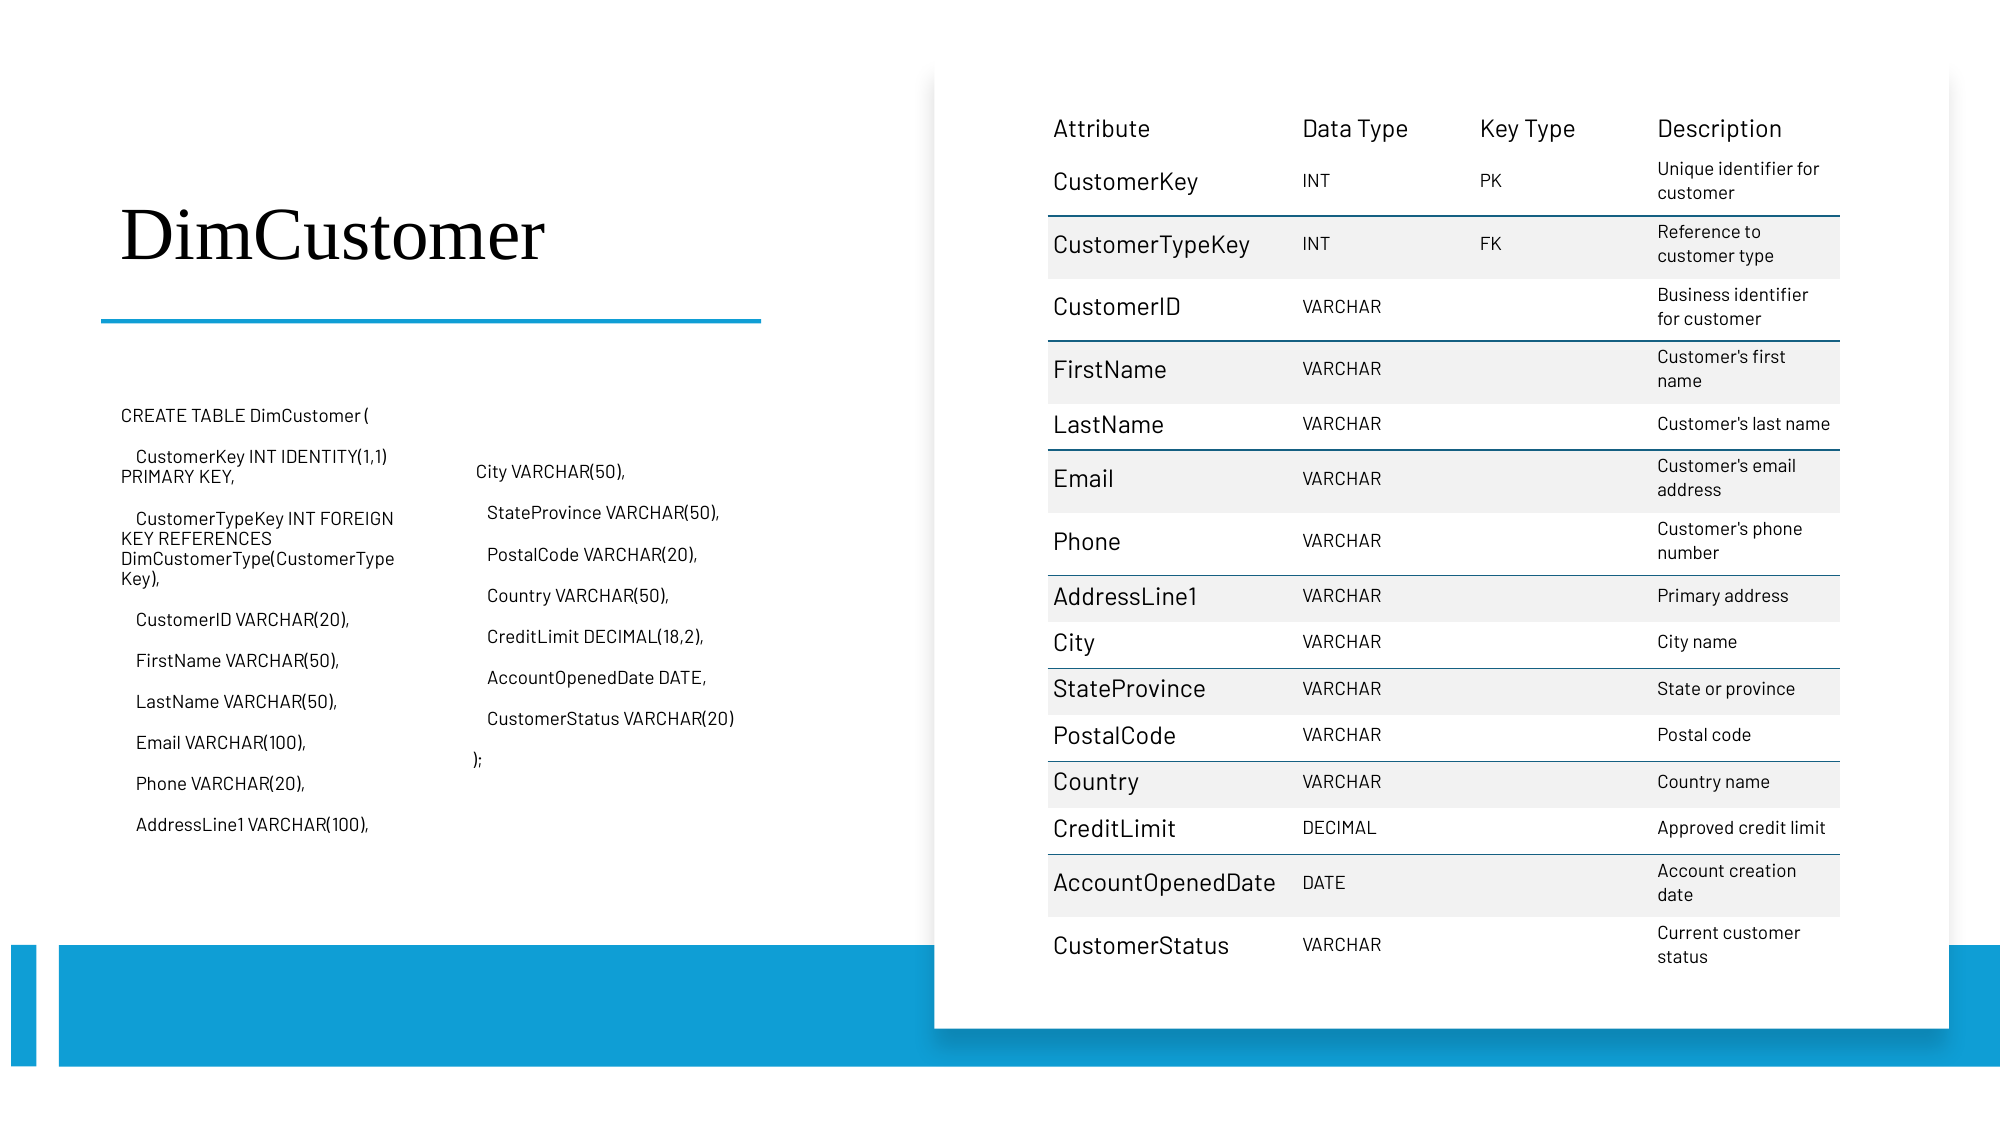

# DimCustomer
| Attribute | Data Type | Key Type | Description |
| --- | --- | --- | --- |
| CustomerKey | INT | PK | Unique identifier for customer |
| CustomerTypeKey | INT | FK | Reference to customer type |
| CustomerID | VARCHAR |  | Business identifier for customer |
| FirstName | VARCHAR |  | Customer's first name |
| LastName | VARCHAR |  | Customer's last name |
| Email | VARCHAR |  | Customer's email address |
| Phone | VARCHAR |  | Customer's phone number |
| AddressLine1 | VARCHAR |  | Primary address |
| City | VARCHAR |  | City name |
| StateProvince | VARCHAR |  | State or province |
| PostalCode | VARCHAR |  | Postal code |
| Country | VARCHAR |  | Country name |
| CreditLimit | DECIMAL |  | Approved credit limit |
| AccountOpenedDate | DATE |  | Account creation date |
| CustomerStatus | VARCHAR |  | Current customer status |

 City VARCHAR(50),
    StateProvince VARCHAR(50),
    PostalCode VARCHAR(20),
    Country VARCHAR(50),
    CreditLimit DECIMAL(18,2),
    AccountOpenedDate DATE,
    CustomerStatus VARCHAR(20)
);
CREATE TABLE DimCustomer (
    CustomerKey INT IDENTITY(1,1) PRIMARY KEY,
    CustomerTypeKey INT FOREIGN KEY REFERENCES DimCustomerType(CustomerTypeKey),
    CustomerID VARCHAR(20),
    FirstName VARCHAR(50),
    LastName VARCHAR(50),
    Email VARCHAR(100),
    Phone VARCHAR(20),
    AddressLine1 VARCHAR(100),